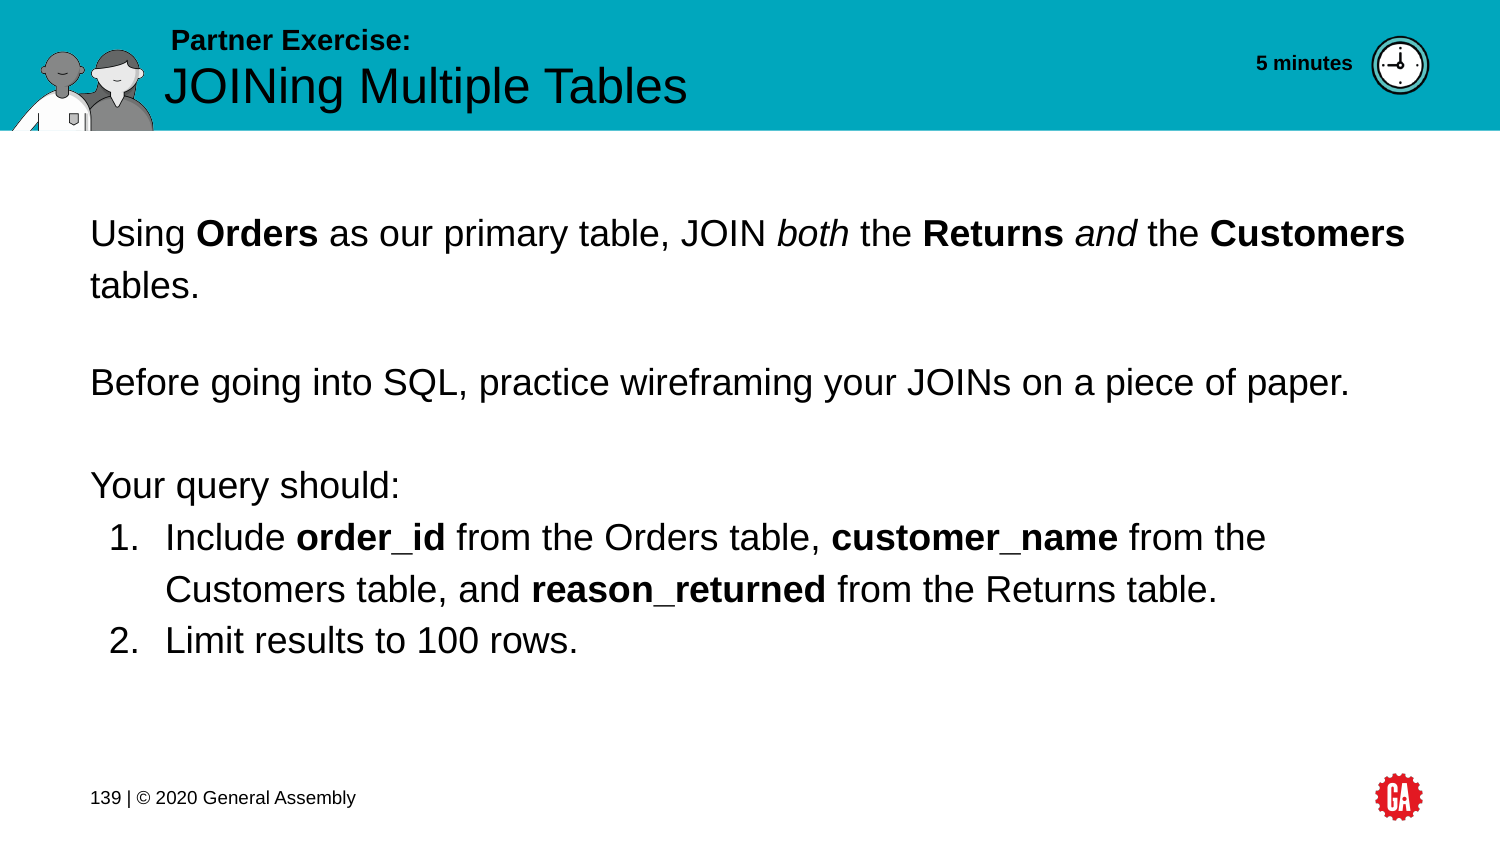

5 minutes
# JOINing Multiple Tables
Using Orders as our primary table, JOIN both the Returns and the Customers tables.
Before going into SQL, practice wireframing your JOINs on a piece of paper.
Your query should:
Include order_id from the Orders table, customer_name from the Customers table, and reason_returned from the Returns table.
Limit results to 100 rows.

139 | © 2020 General Assembly